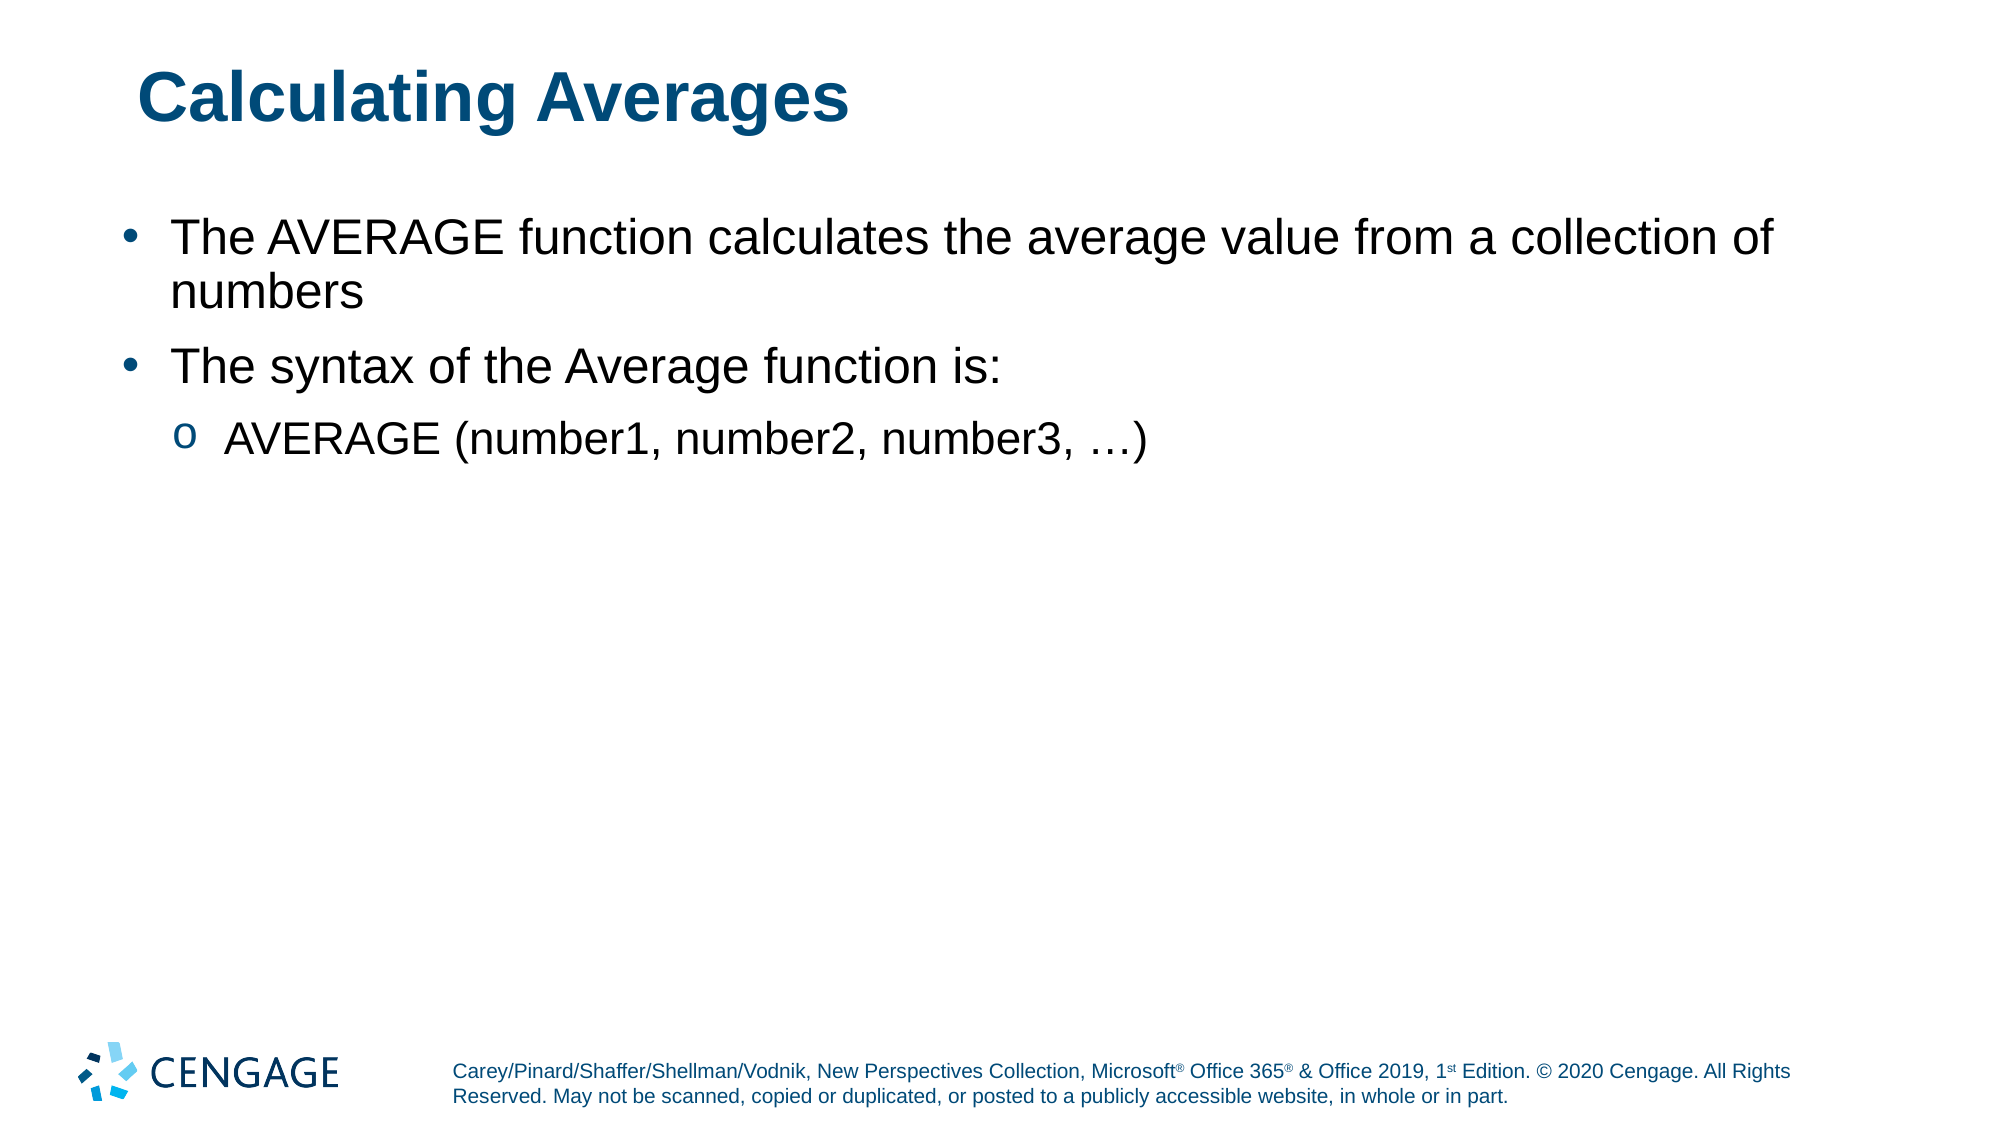

# Calculating Averages
The AVERAGE function calculates the average value from a collection of numbers
The syntax of the Average function is:
AVERAGE (number1, number2, number3, …)